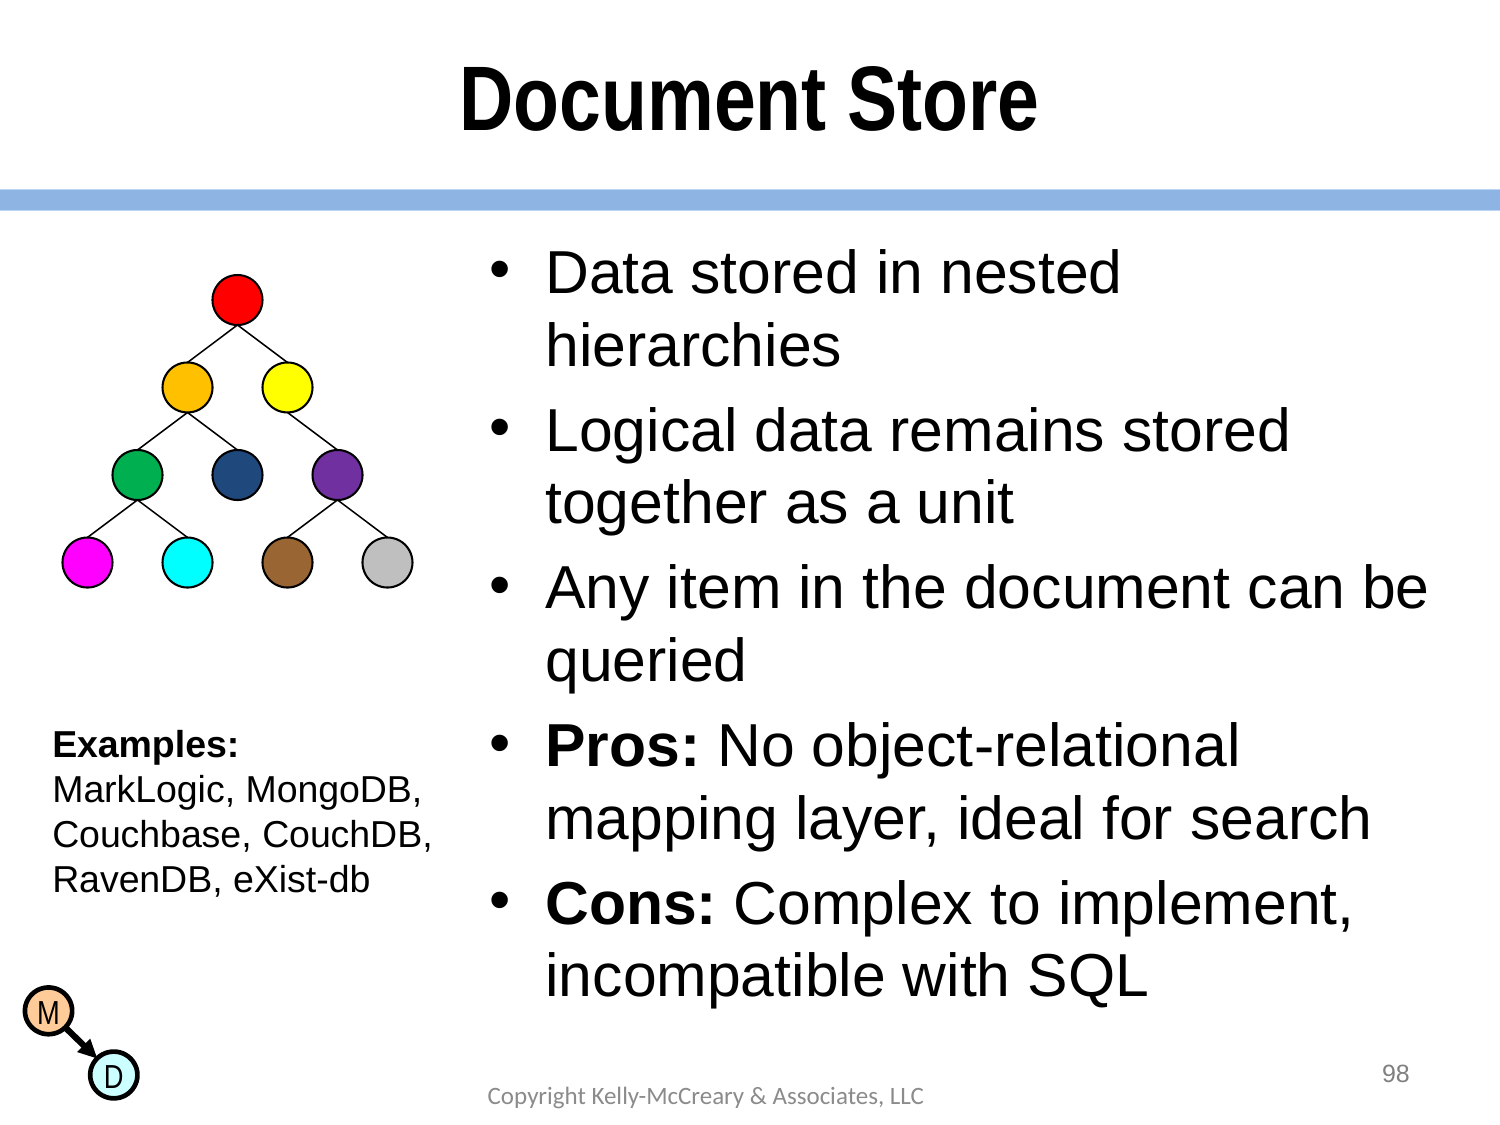

# Document Store
Data stored in nested hierarchies
Logical data remains stored together as a unit
Any item in the document can be queried
Pros: No object-relational mapping layer, ideal for search
Cons: Complex to implement, incompatible with SQL

Examples:
MarkLogic, MongoDB, Couchbase, CouchDB, RavenDB, eXist-db
98
Copyright Kelly-McCreary & Associates, LLC